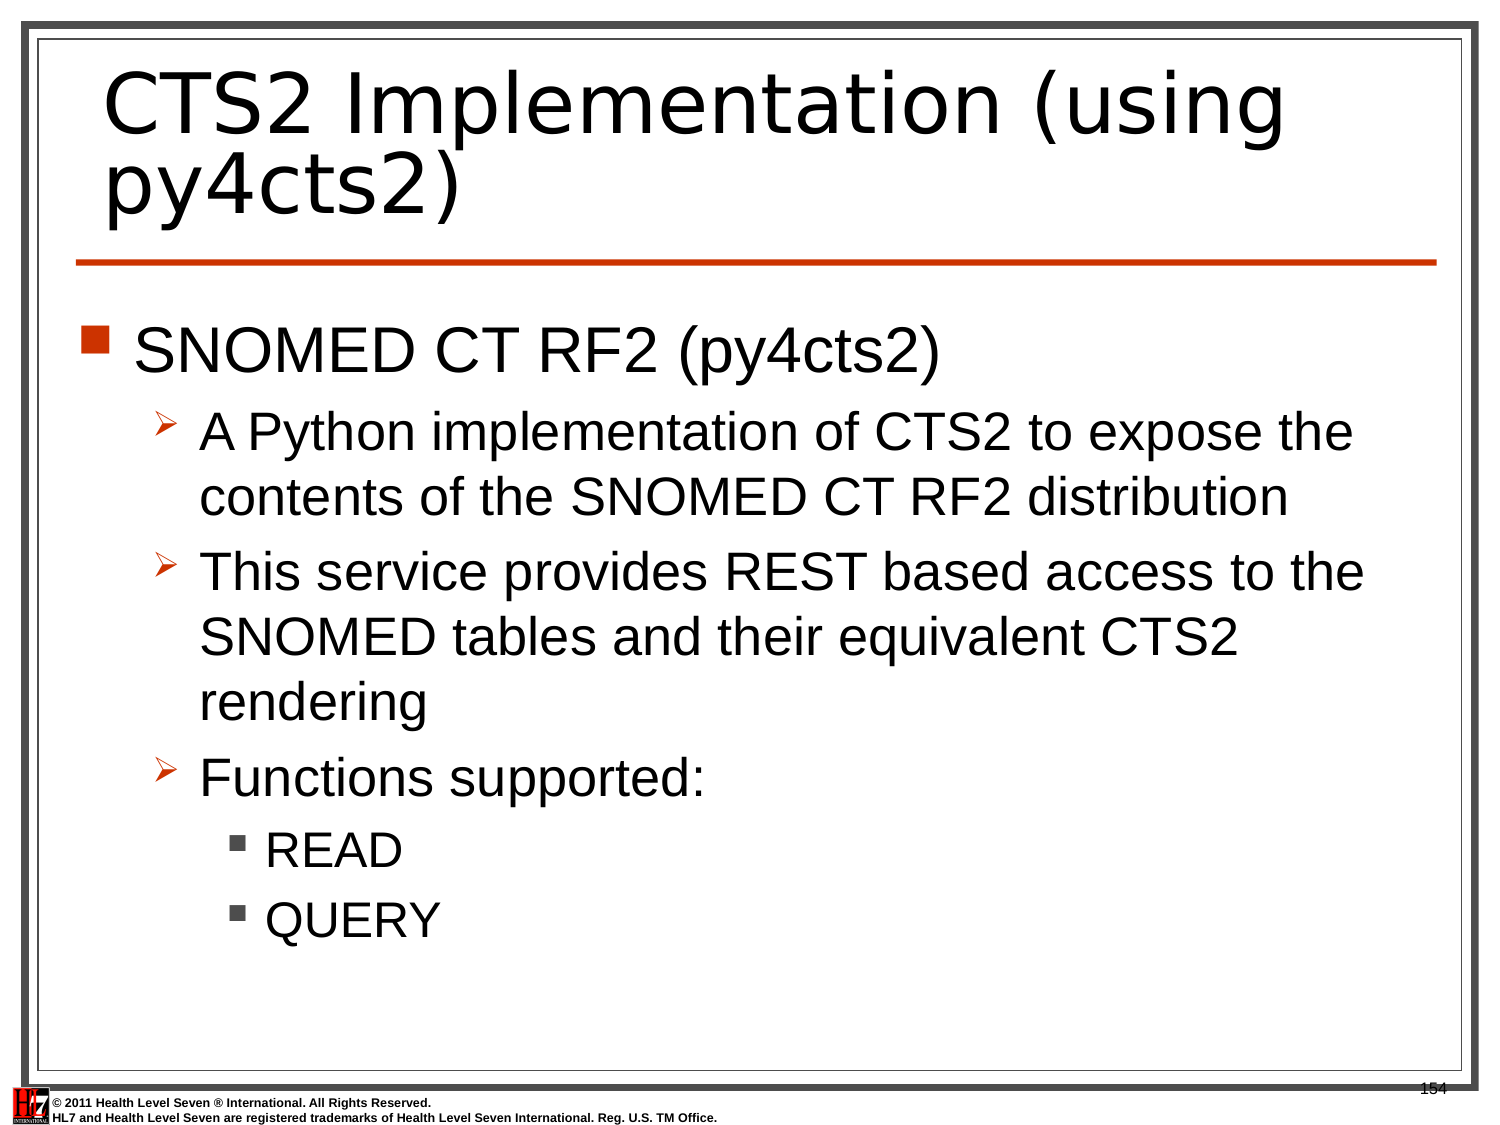

# CTS2 Implementation (using py4cts2)
SNOMED CT RF2 (py4cts2)
A Python implementation of CTS2 to expose the contents of the SNOMED CT RF2 distribution
This service provides REST based access to the SNOMED tables and their equivalent CTS2 rendering
Functions supported:
READ
QUERY
154